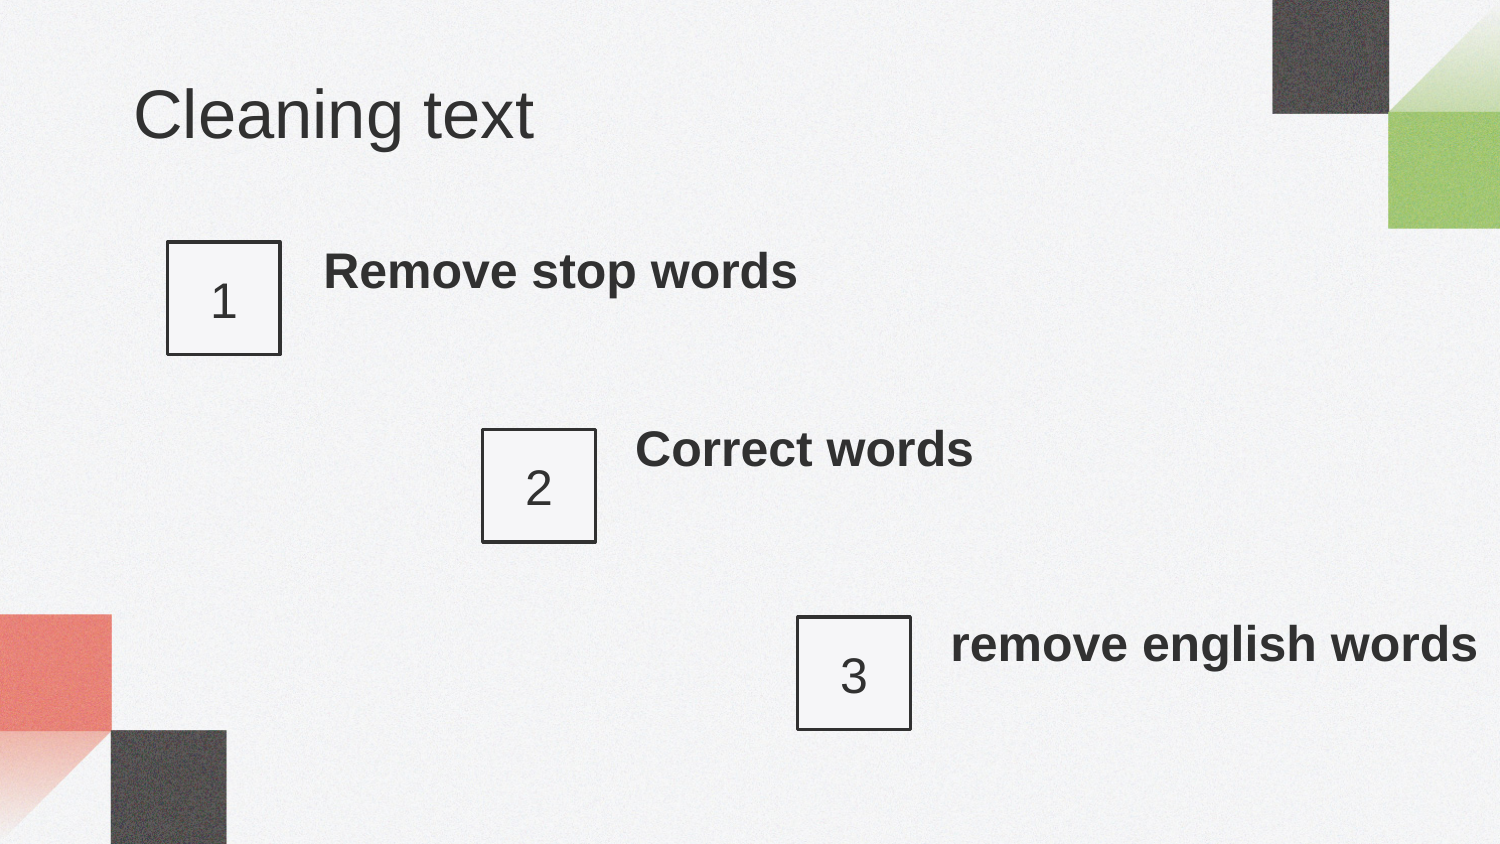

Cleaning text
1
# Remove stop words

Correct words
2

remove english words
3